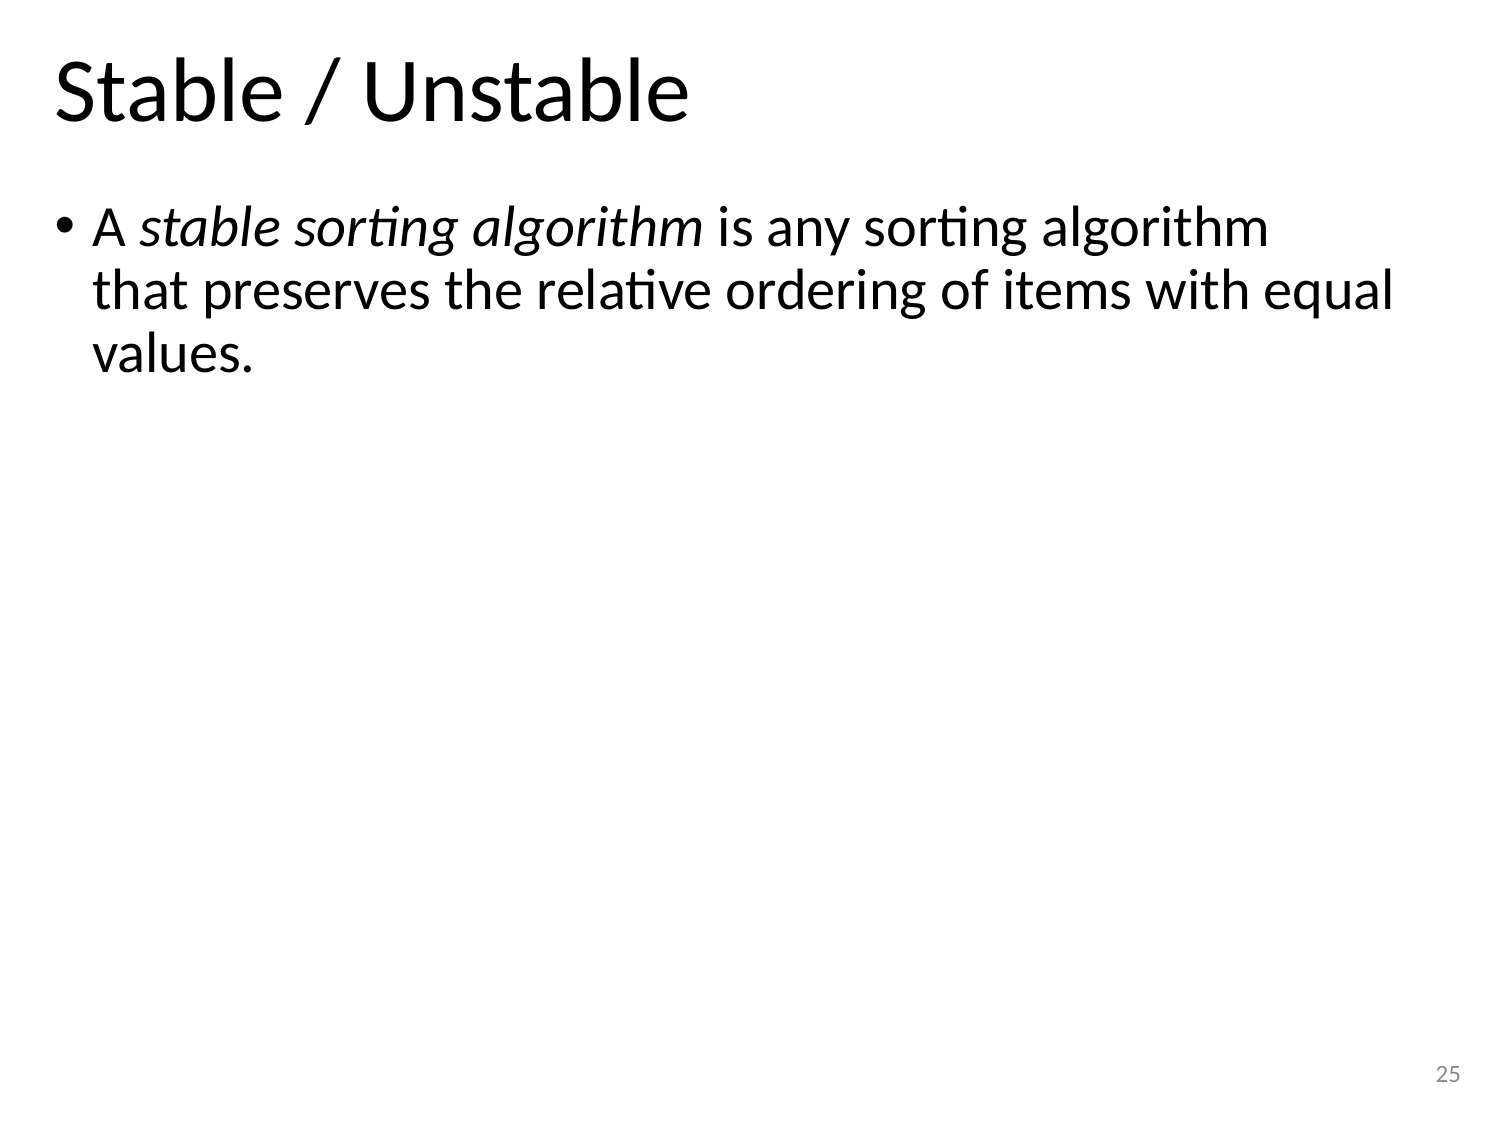

# Stable / Unstable
A stable sorting algorithm is any sorting algorithm that preserves the relative ordering of items with equal values.
25